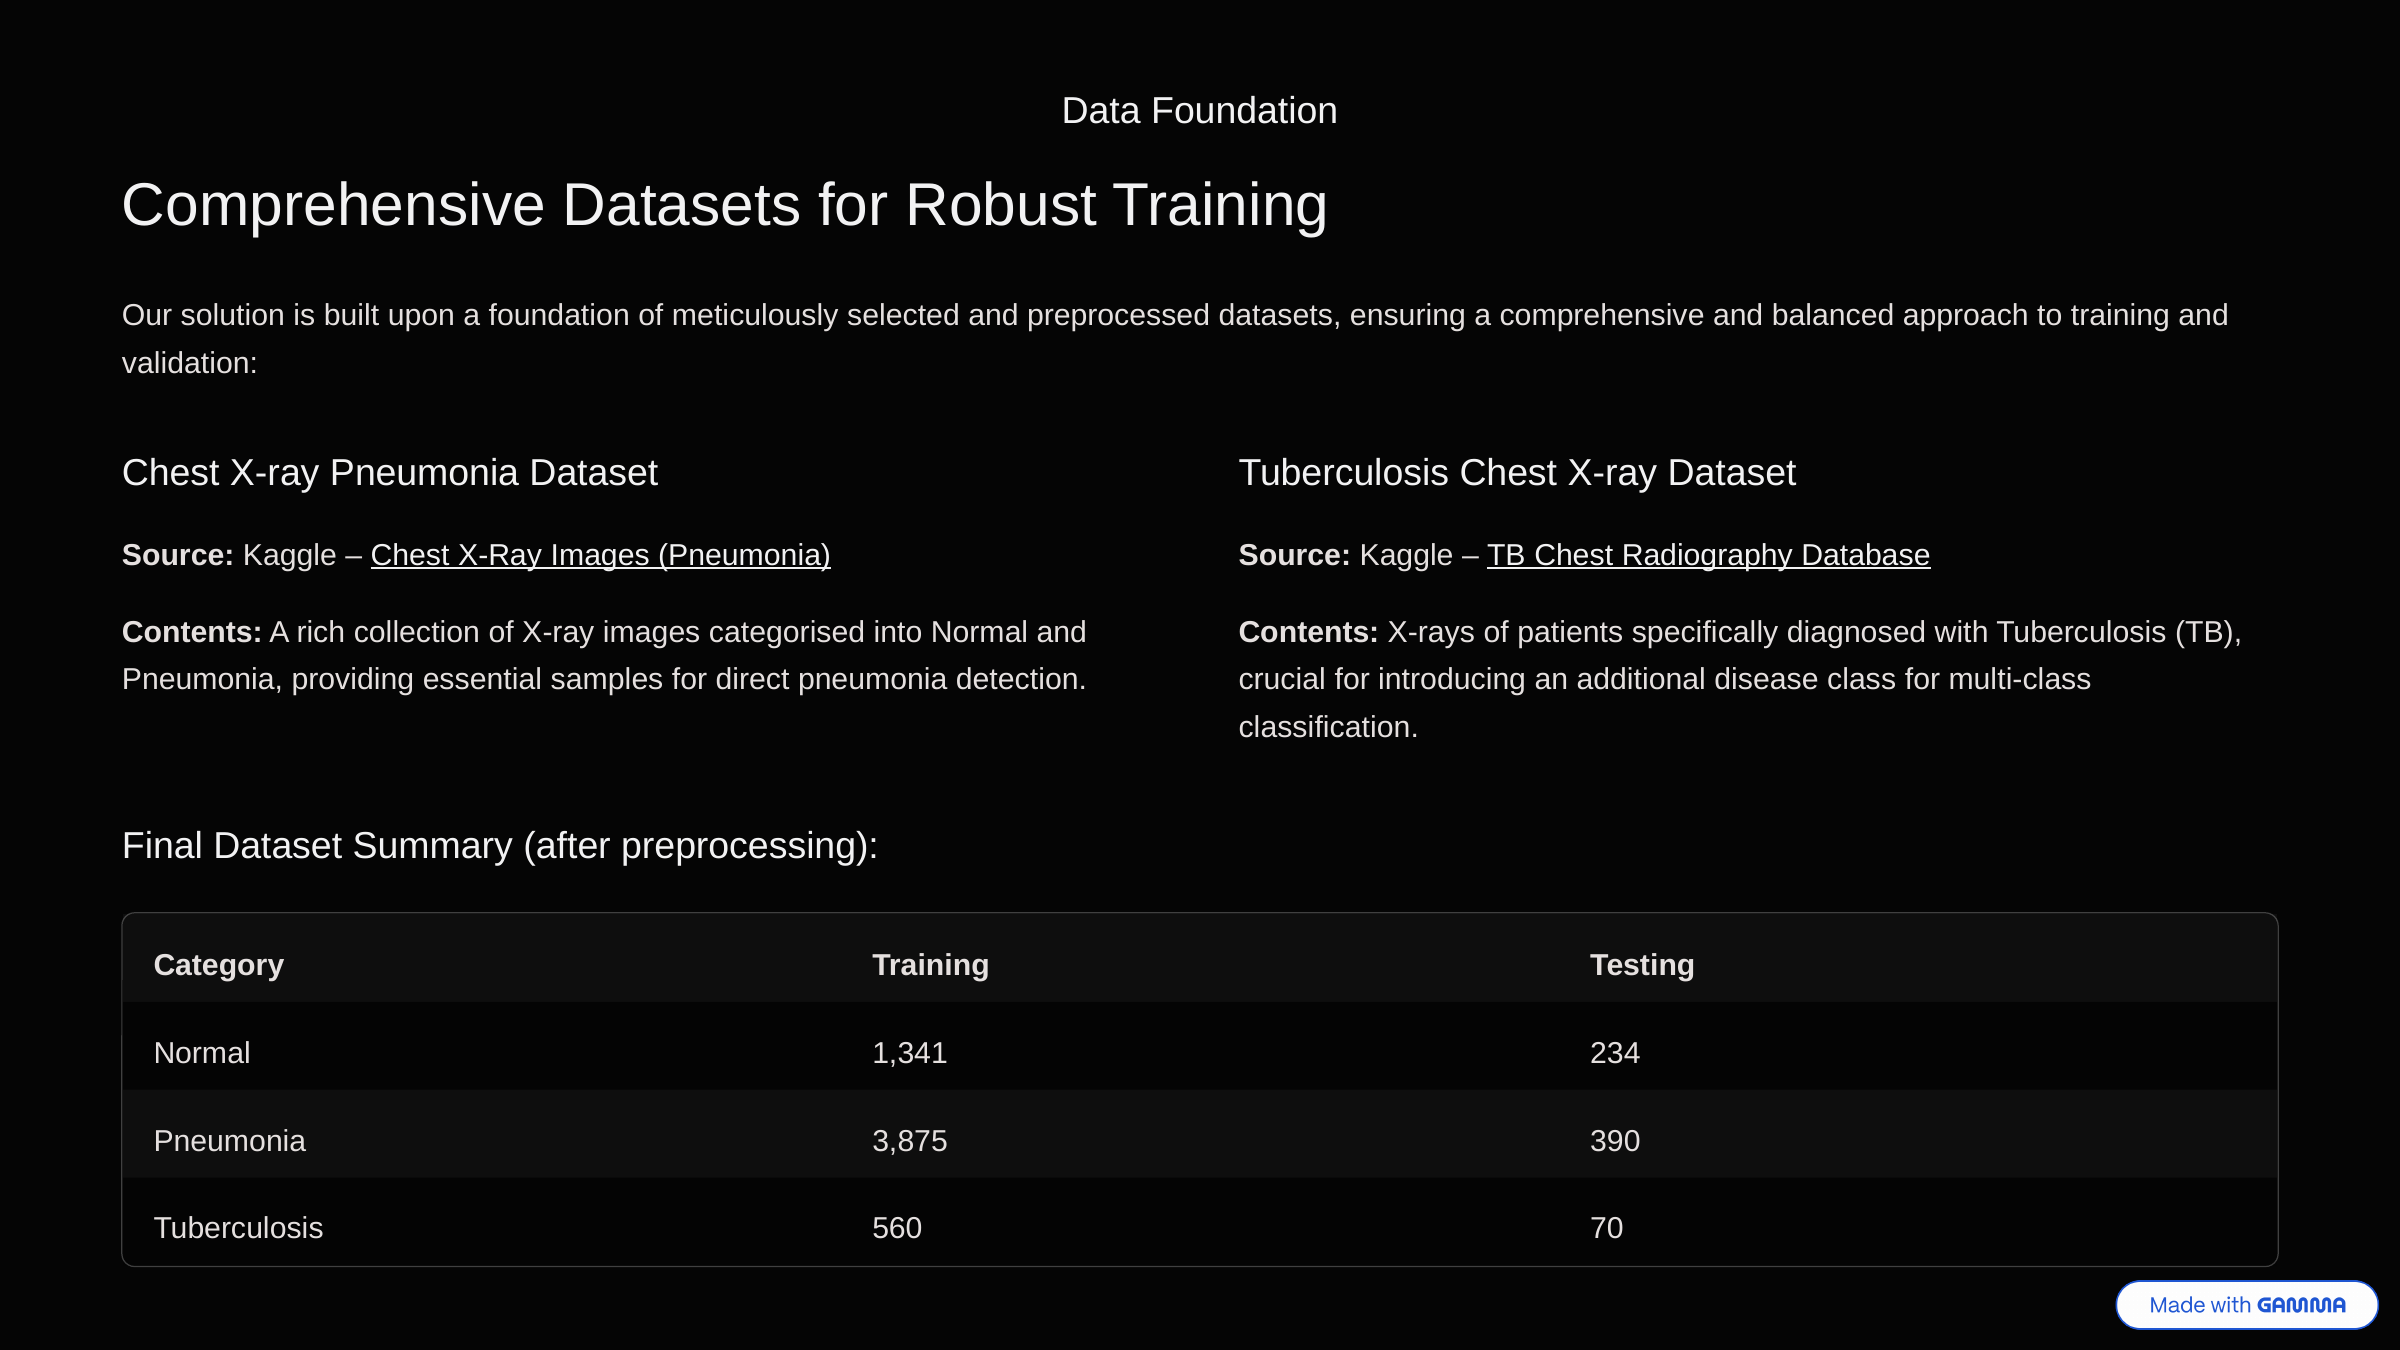

Data Foundation
Comprehensive Datasets for Robust Training
Our solution is built upon a foundation of meticulously selected and preprocessed datasets, ensuring a comprehensive and balanced approach to training and validation:
Chest X-ray Pneumonia Dataset
Tuberculosis Chest X-ray Dataset
Source: Kaggle – Chest X-Ray Images (Pneumonia)
Source: Kaggle – TB Chest Radiography Database
Contents: A rich collection of X-ray images categorised into Normal and Pneumonia, providing essential samples for direct pneumonia detection.
Contents: X-rays of patients specifically diagnosed with Tuberculosis (TB), crucial for introducing an additional disease class for multi-class classification.
Final Dataset Summary (after preprocessing):

Category
Training
Testing

Normal
1,341
234

Pneumonia
3,875
390

Tuberculosis
560
70